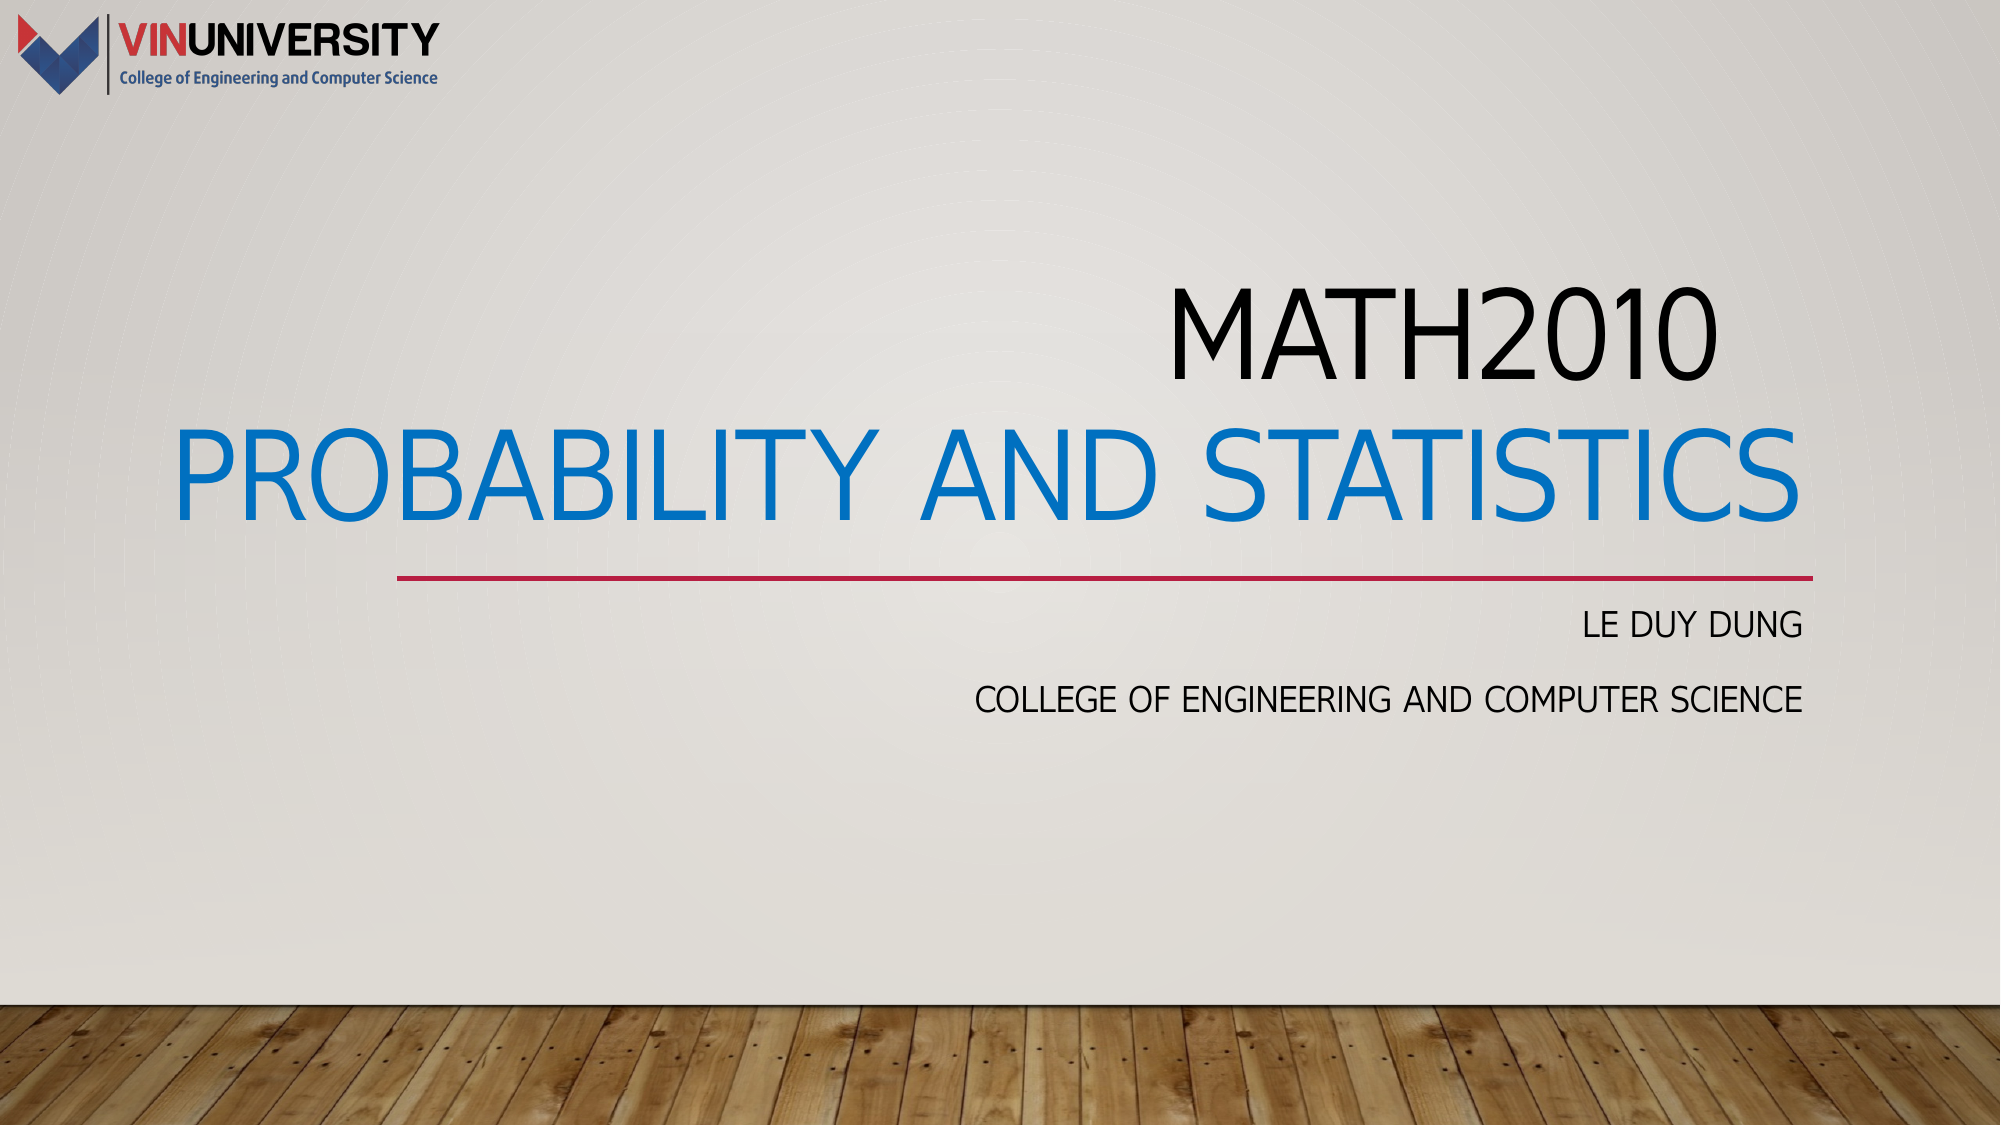

# MATH2010 Probability and STATISTICS
Le DUY DUNG
College of Engineering and Computer Science